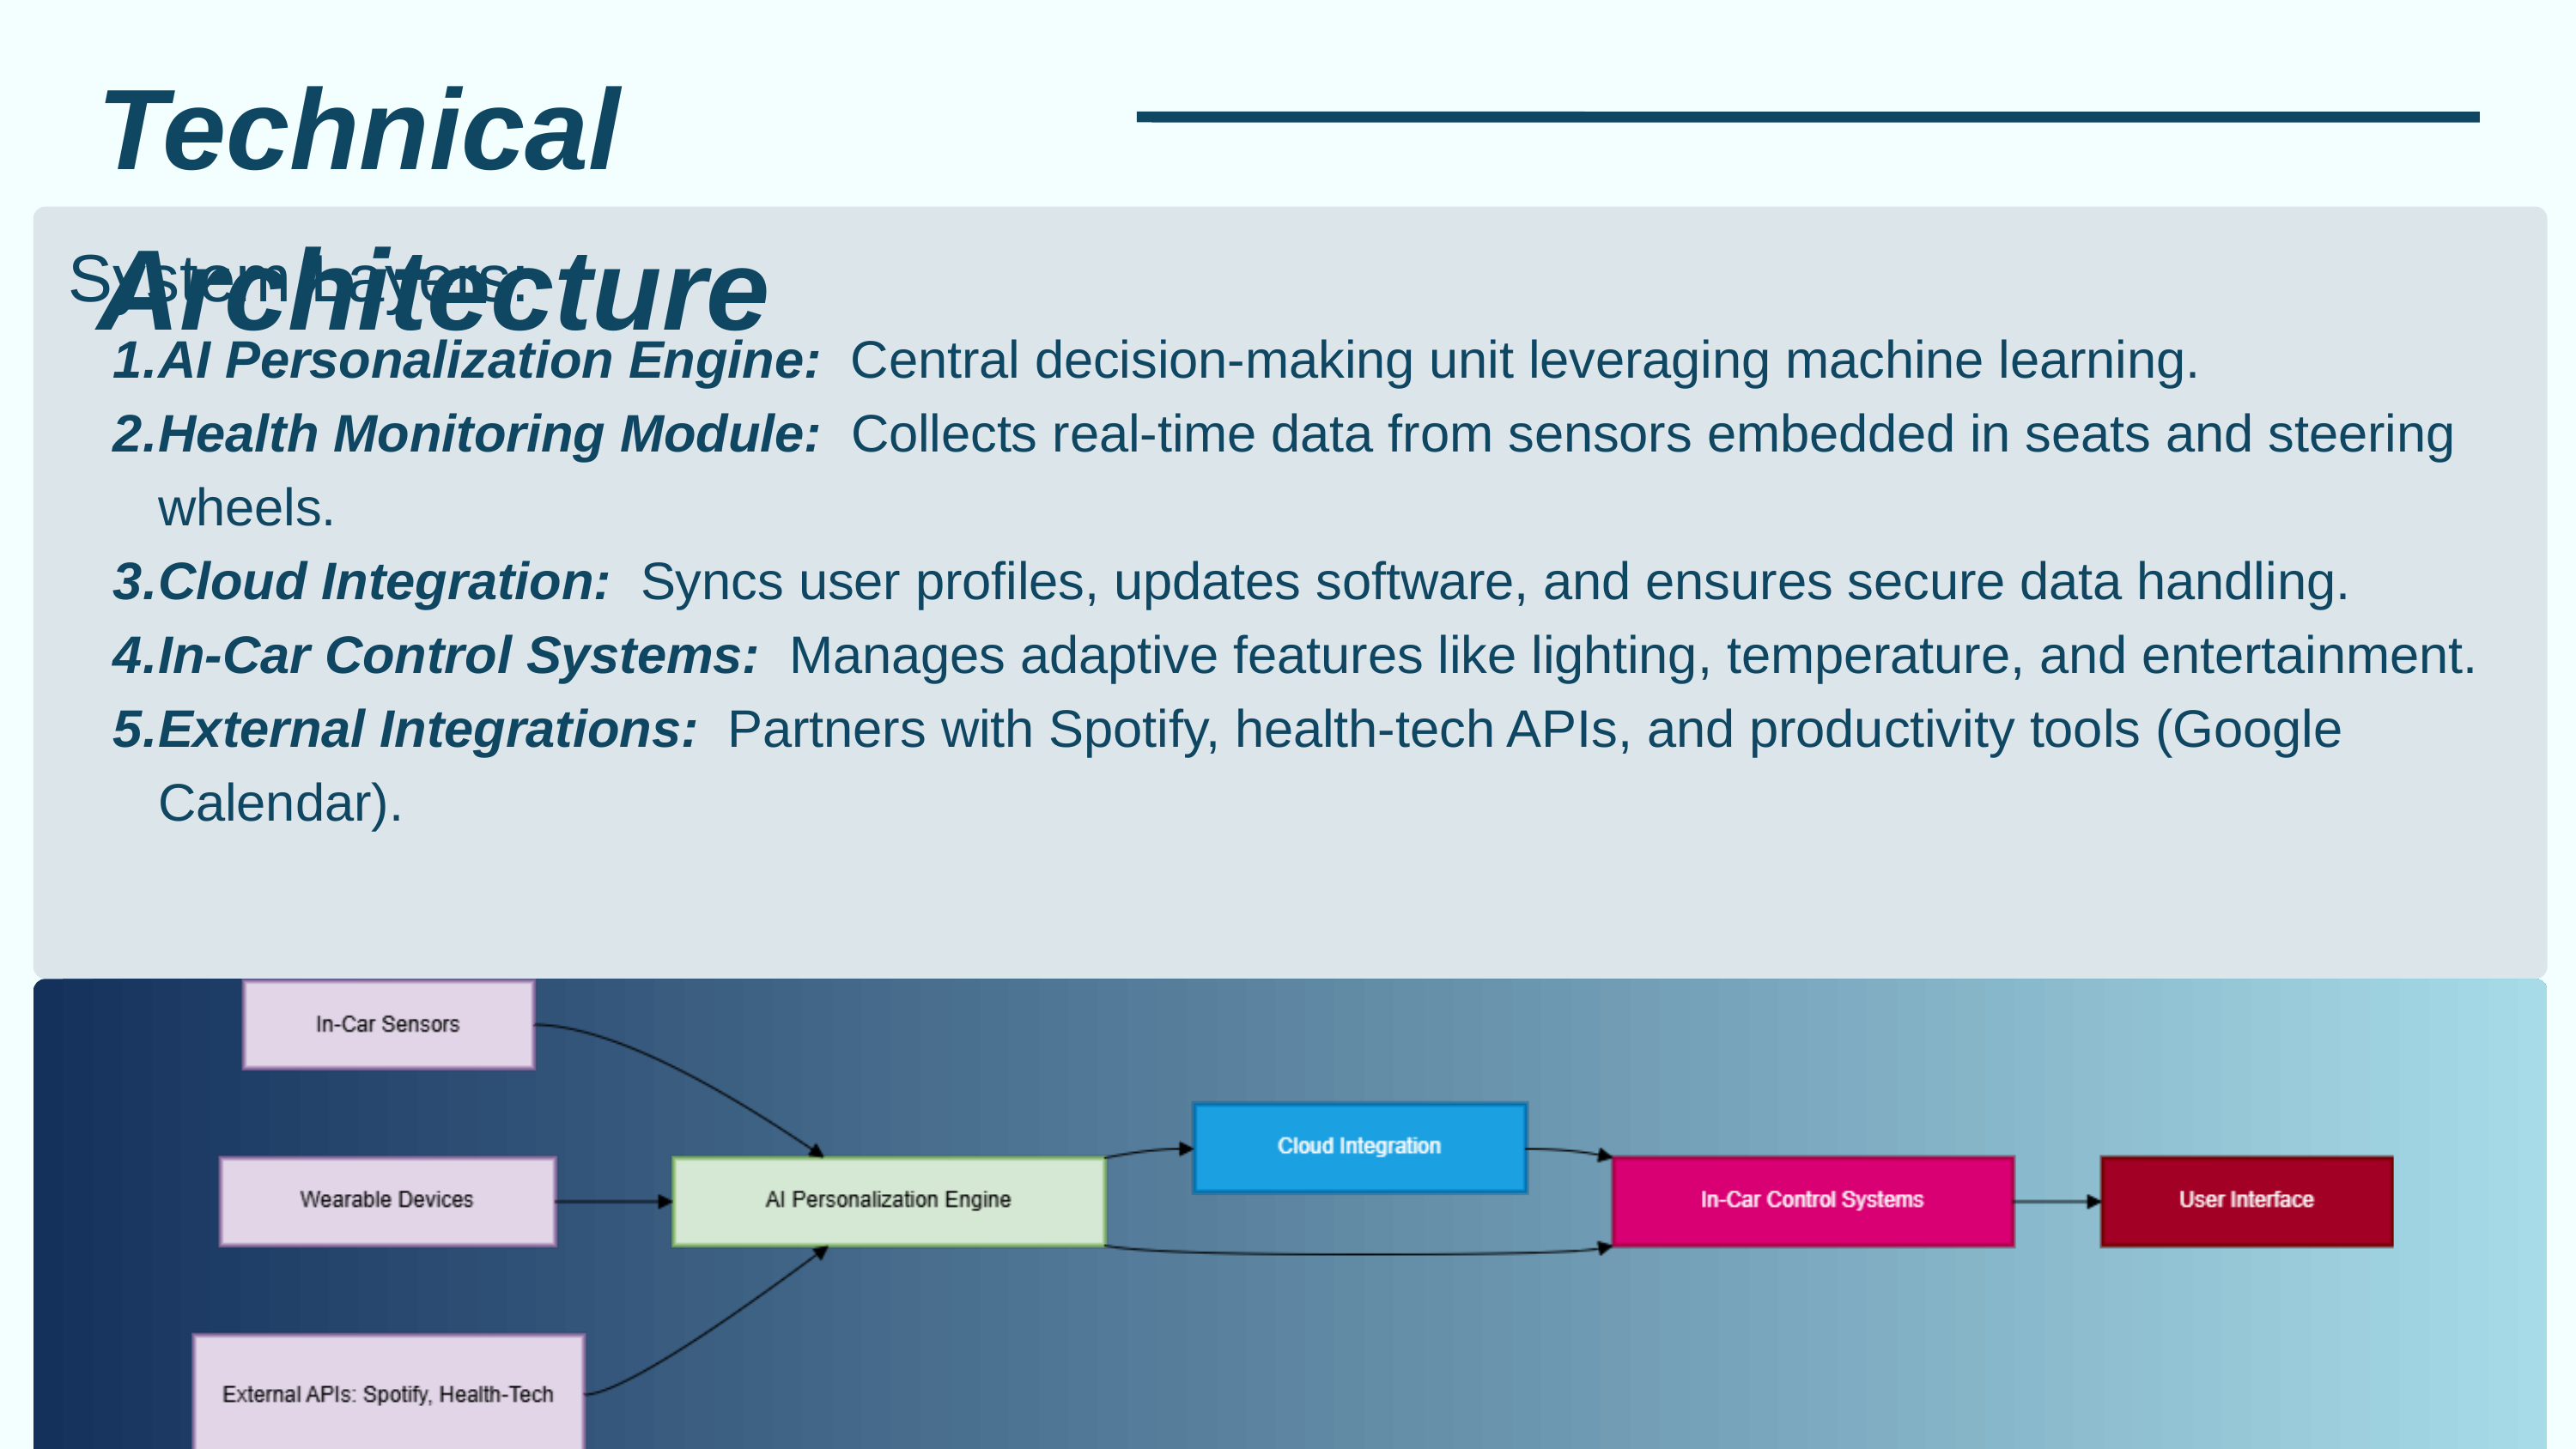

Technical Architecture

System Layers:
AI Personalization Engine:  Central decision-making unit leveraging machine learning.
Health Monitoring Module:  Collects real-time data from sensors embedded in seats and steering wheels.
Cloud Integration:  Syncs user profiles, updates software, and ensures secure data handling.
In-Car Control Systems:  Manages adaptive features like lighting, temperature, and entertainment.
External Integrations:  Partners with Spotify, health-tech APIs, and productivity tools (Google Calendar).